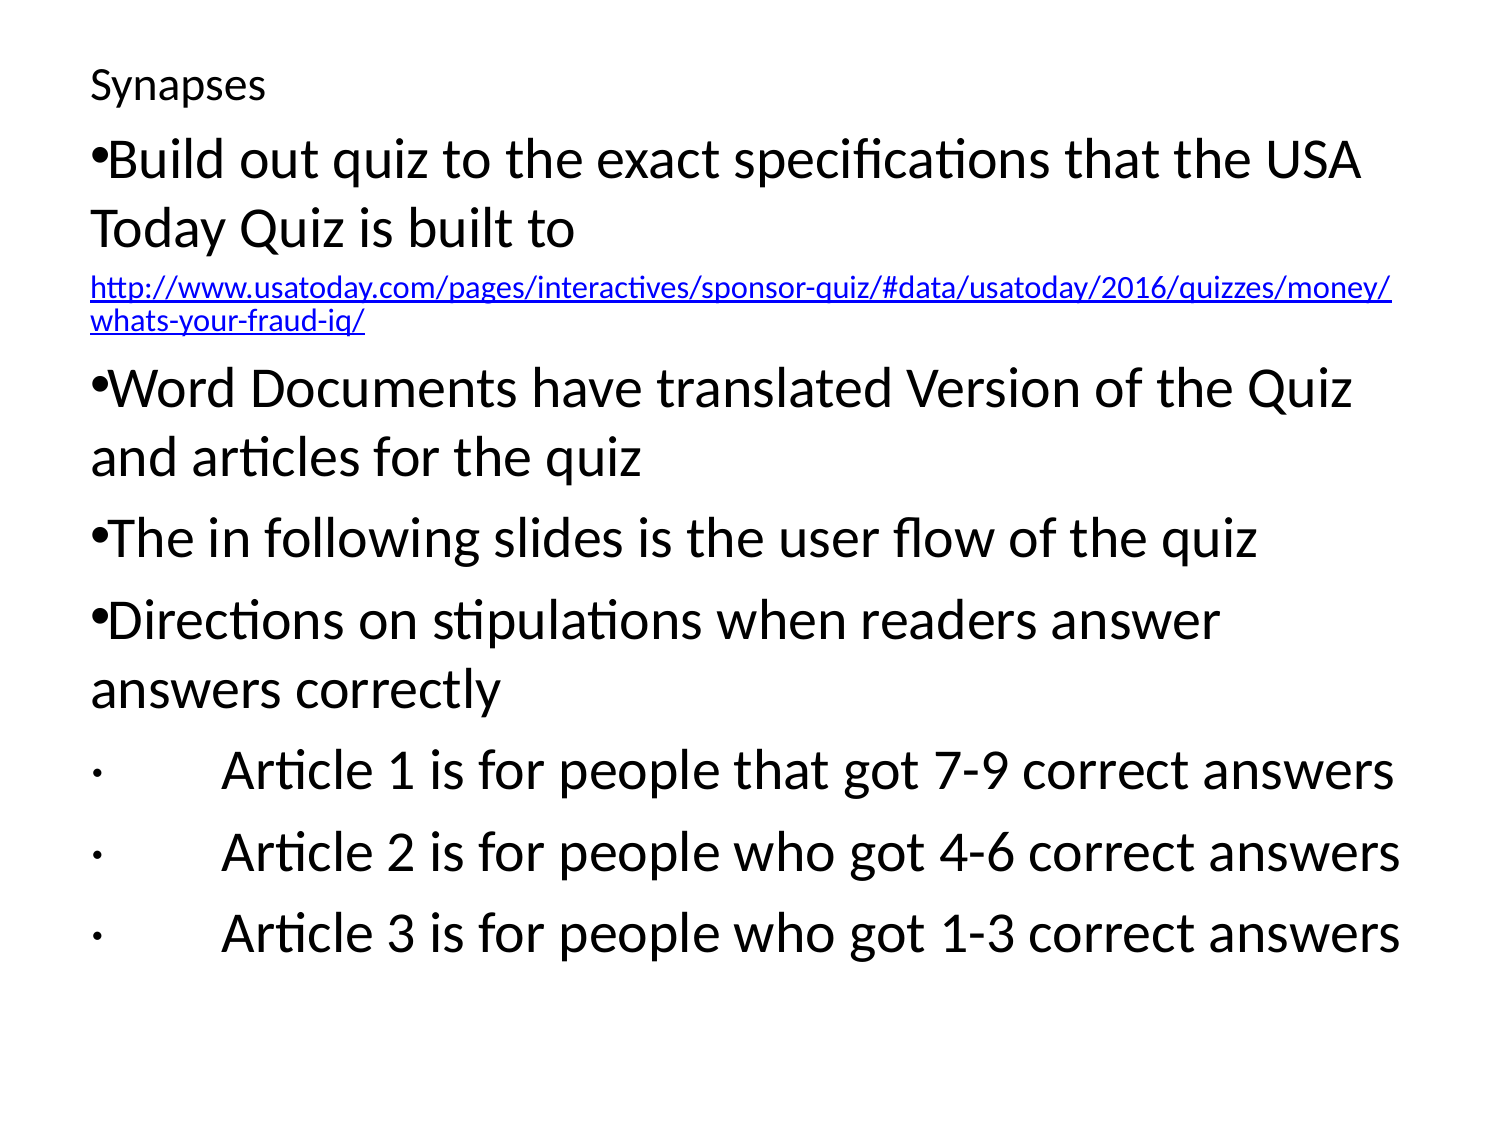

# Synapses
Build out quiz to the exact specifications that the USA Today Quiz is built to
http://www.usatoday.com/pages/interactives/sponsor-quiz/#data/usatoday/2016/quizzes/money/whats-your-fraud-iq/
Word Documents have translated Version of the Quiz and articles for the quiz
The in following slides is the user flow of the quiz
Directions on stipulations when readers answer answers correctly
·         Article 1 is for people that got 7-9 correct answers
·         Article 2 is for people who got 4-6 correct answers
·         Article 3 is for people who got 1-3 correct answers